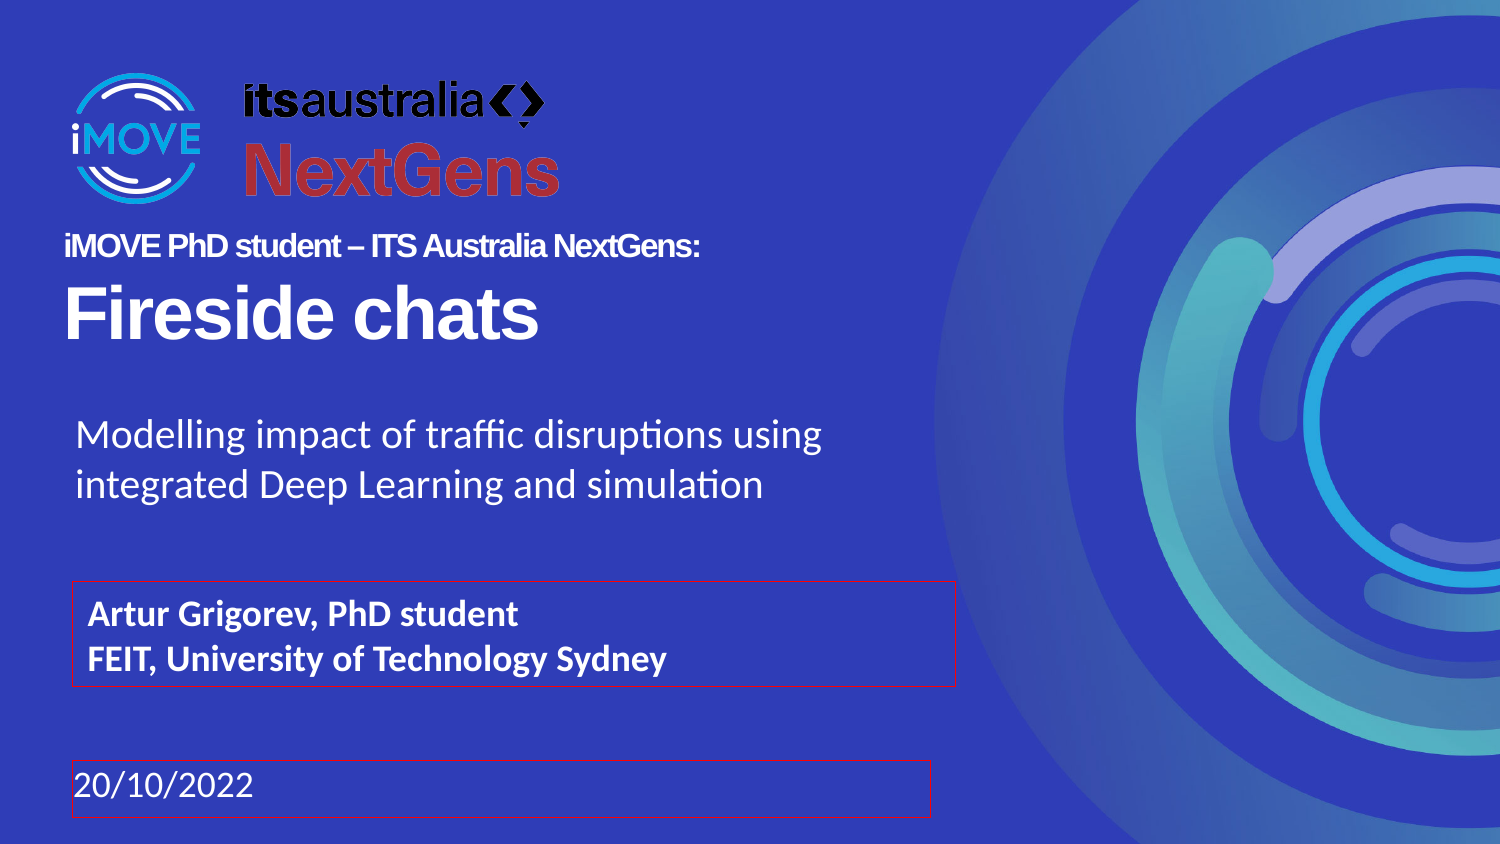

# iMOVE PhD student – ITS Australia NextGens: Fireside chats
Modelling impact of traffic disruptions using integrated Deep Learning and simulation
Artur Grigorev, PhD student
FEIT, University of Technology Sydney
20/10/2022